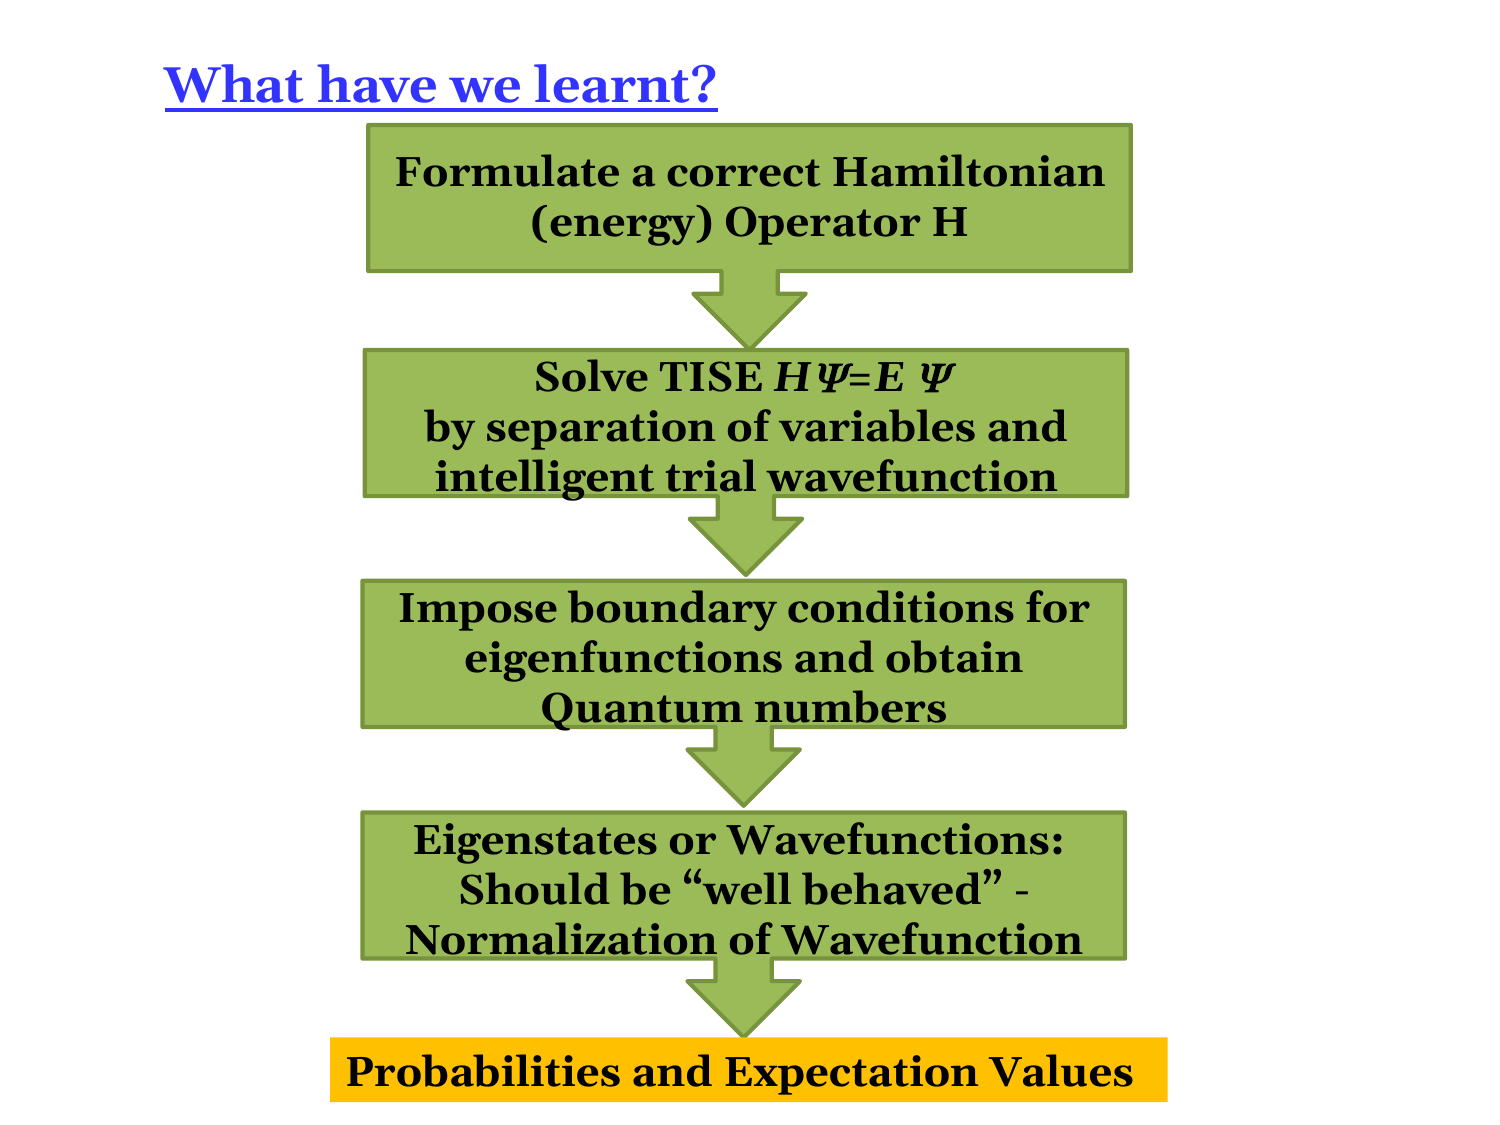

What have we learnt?

Formulate a correct Hamiltonian
(energy) Operator H
Solve TISE HΨ=E Ψ
by separation of variables and intelligent trial wavefunction

Impose boundary conditions for eigenfunctions and obtain Quantum numbers

Eigenstates or Wavefunctions:
Should be “well behaved” -
Normalization of Wavefunction

Probabilities and Expectation Values